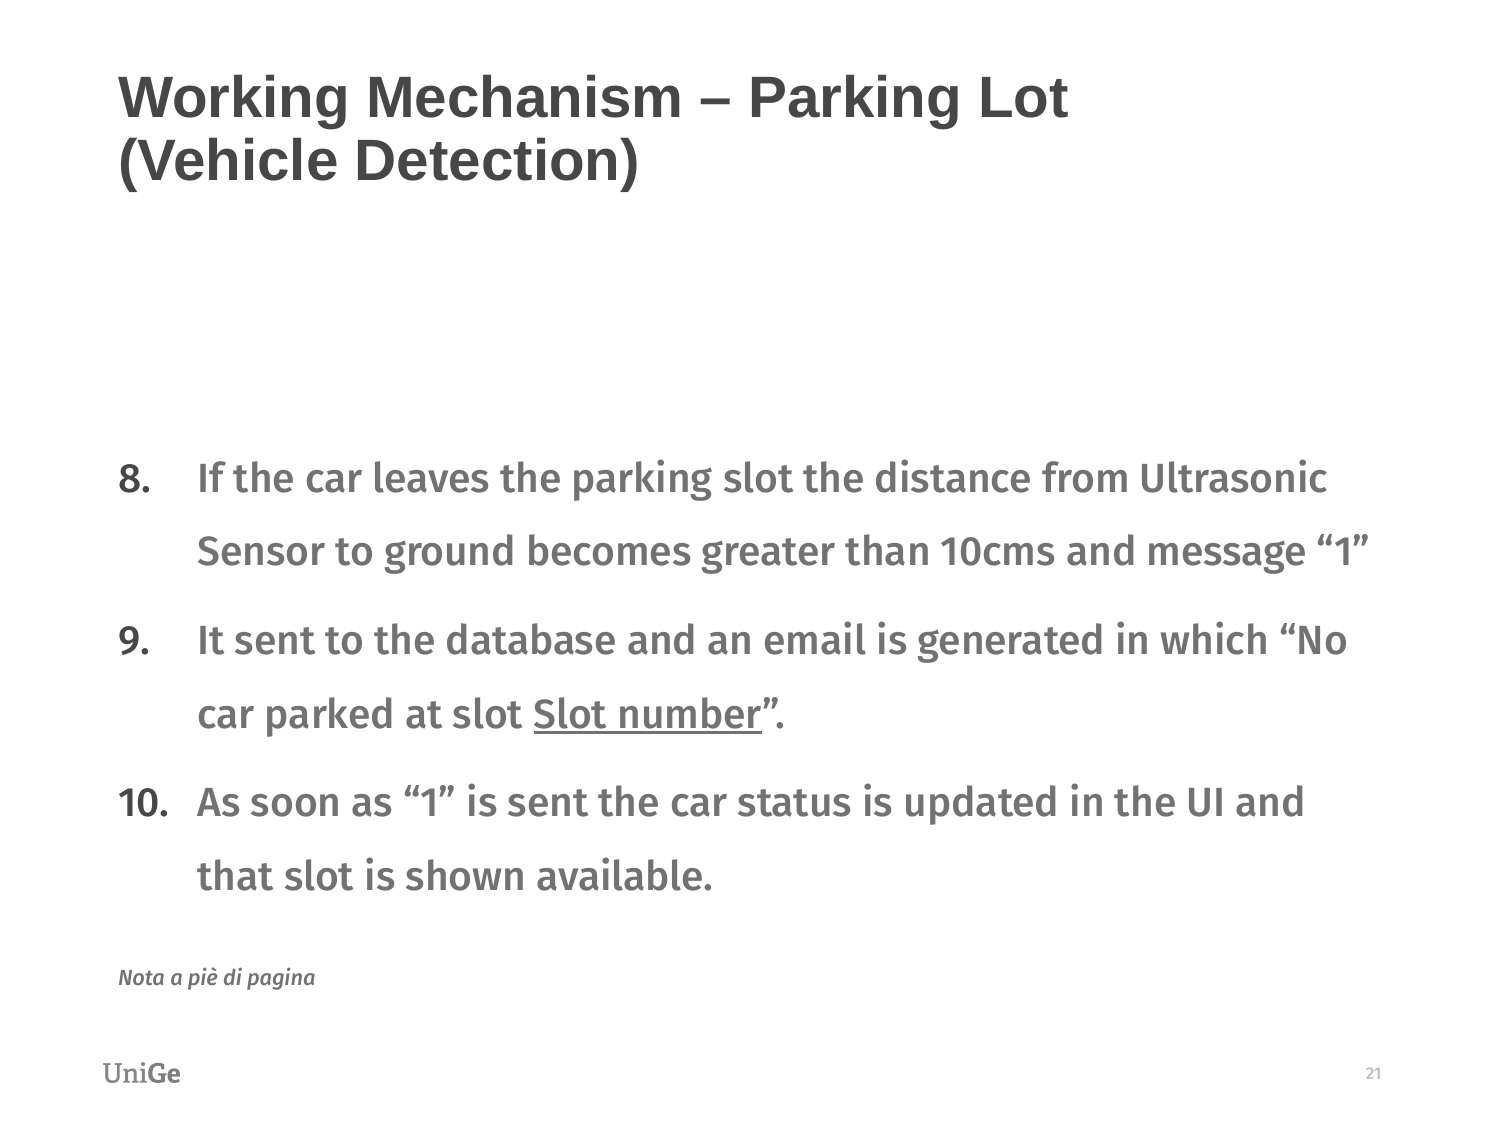

# Working Mechanism – Parking Lot (Vehicle Detection)
If the car leaves the parking slot the distance from Ultrasonic Sensor to ground becomes greater than 10cms and message “1”
It sent to the database and an email is generated in which “No car parked at slot Slot number”.
As soon as “1” is sent the car status is updated in the UI and that slot is shown available.
Nota a piè di pagina
21